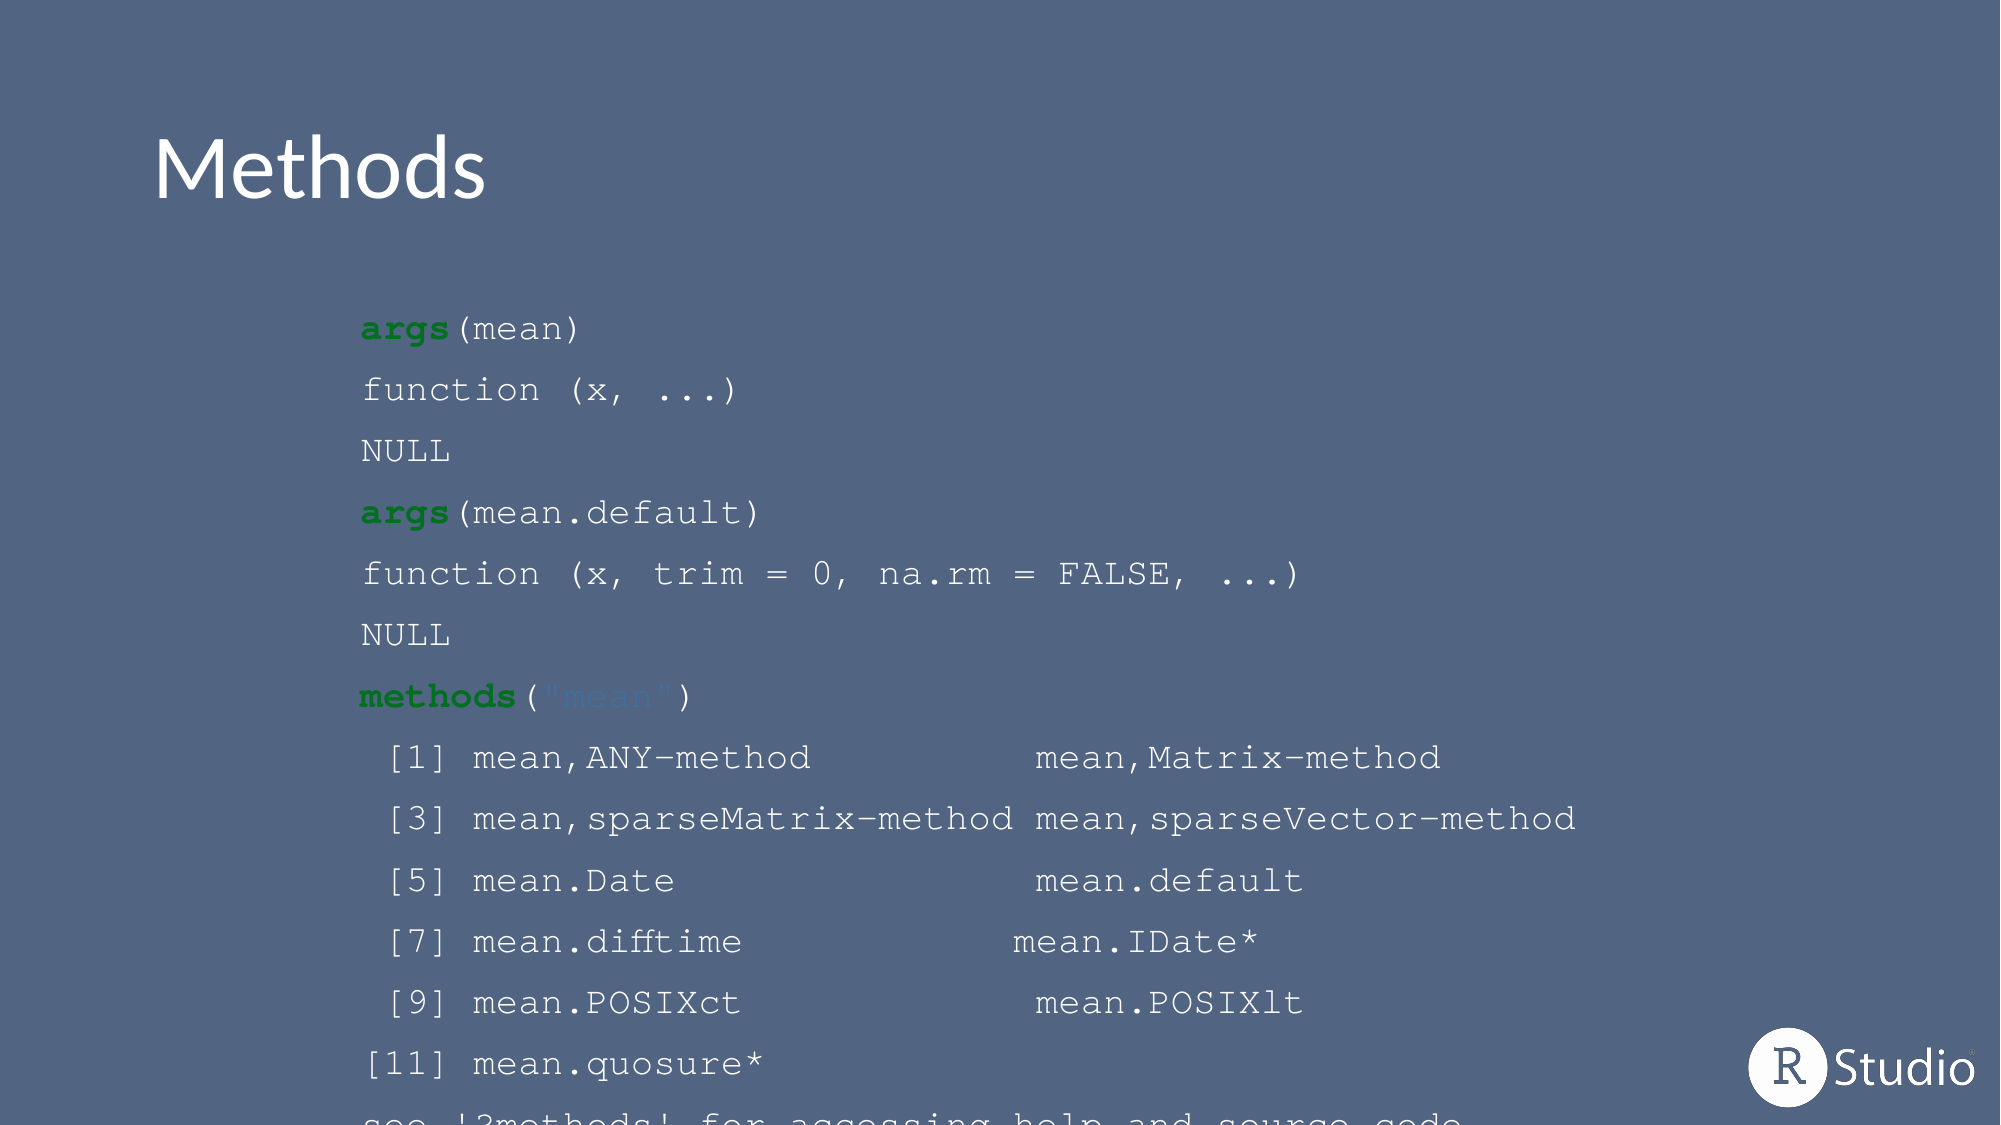

# Methods
args(mean)
function (x, ...)
NULL
args(mean.default)
function (x, trim = 0, na.rm = FALSE, ...)
NULL
methods("mean")
 [1] mean,ANY-method          mean,Matrix-method
 [3] mean,sparseMatrix-method mean,sparseVector-method
 [5] mean.Date                mean.default
 [7] mean.difftime            mean.IDate*
 [9] mean.POSIXct             mean.POSIXlt
[11] mean.quosure*
see '?methods' for accessing help and source code